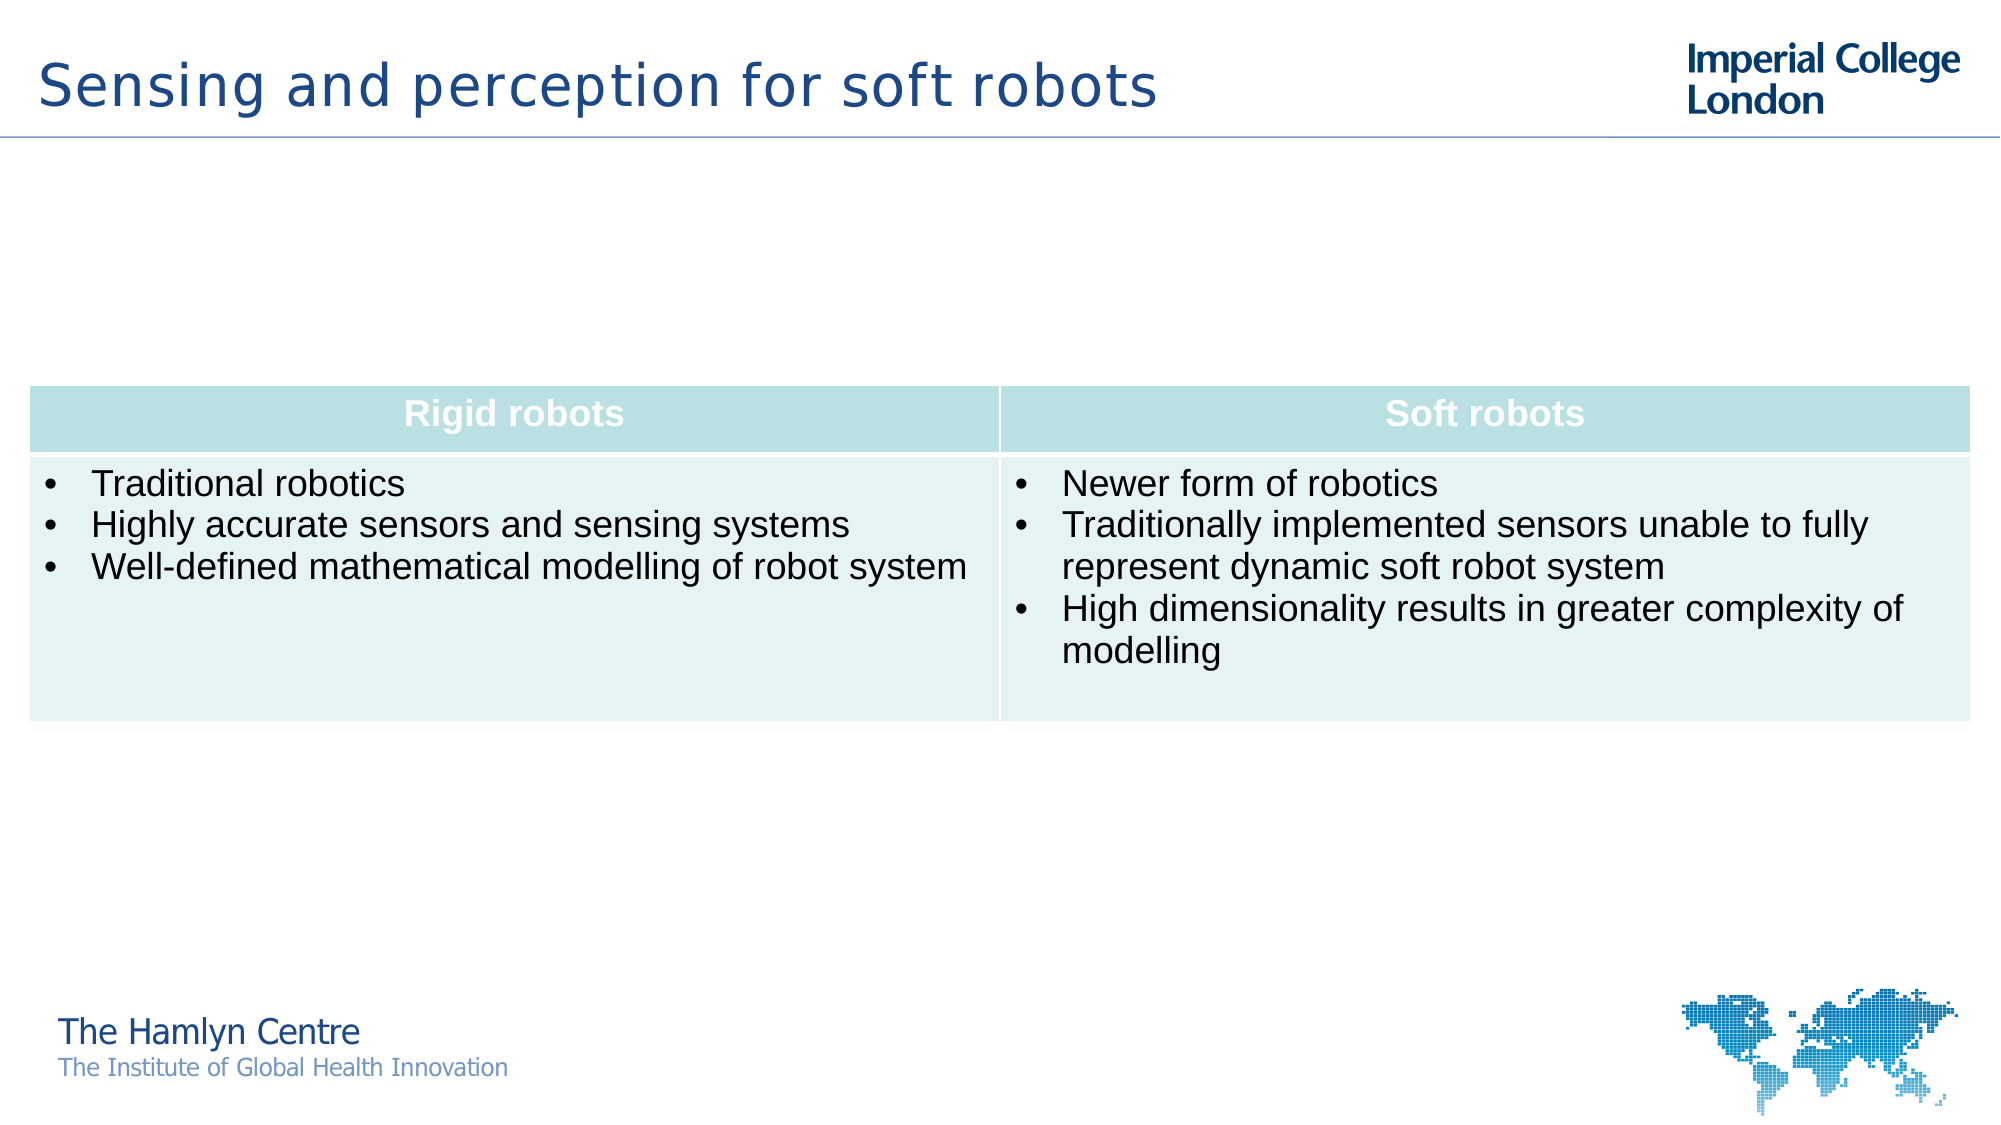

# Sensing and perception for soft robots
| Rigid robots | Soft robots |
| --- | --- |
| Traditional robotics Highly accurate sensors and sensing systems Well-defined mathematical modelling of robot system | Newer form of robotics Traditionally implemented sensors unable to fully represent dynamic soft robot system High dimensionality results in greater complexity of modelling |